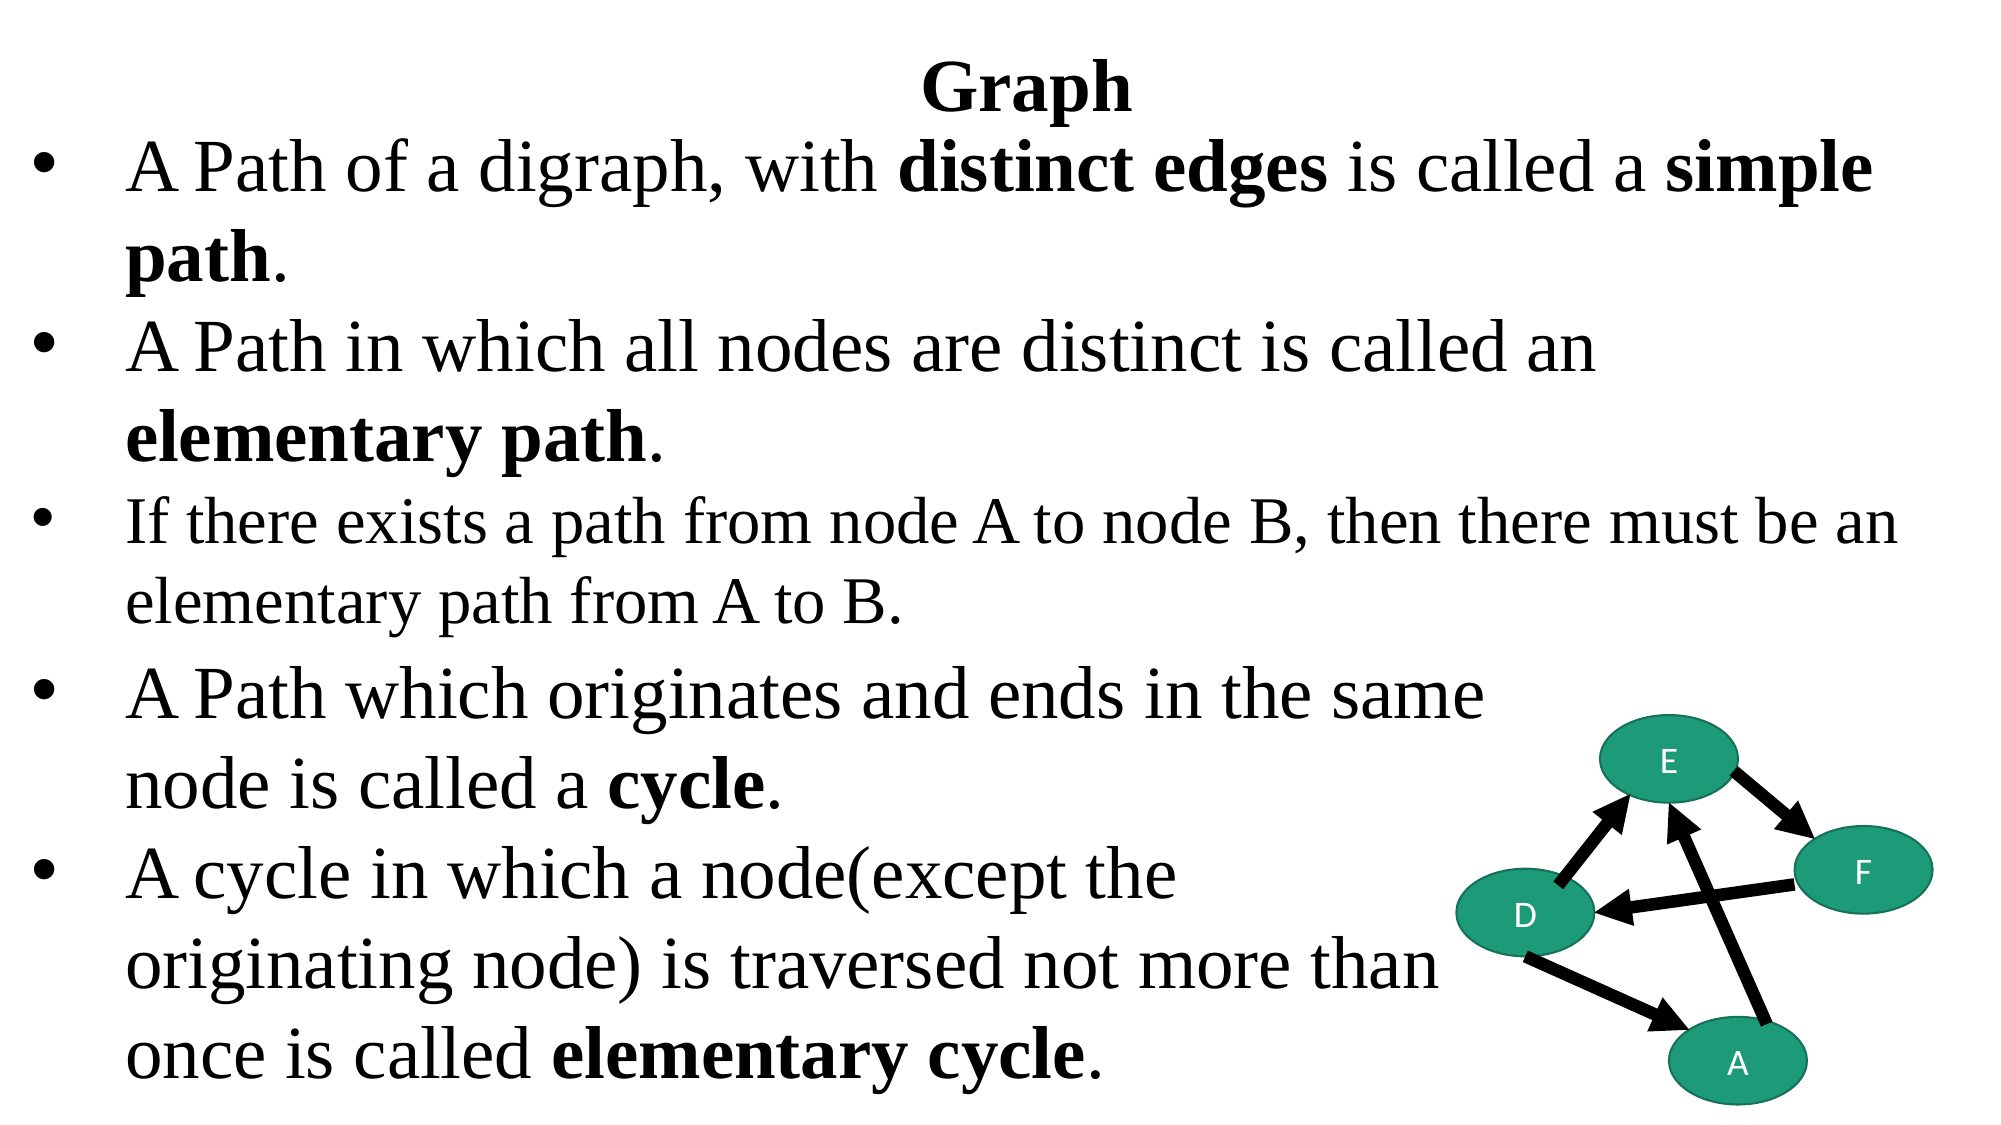

Graph
A Path of a digraph, with distinct edges is called a simple path.
A Path in which all nodes are distinct is called an elementary path.
If there exists a path from node A to node B, then there must be an elementary path from A to B.

A Path which originates and ends in the same node is called a cycle.
A cycle in which a node(except the originating node) is traversed not more than once is called elementary cycle.
E
F
D
A